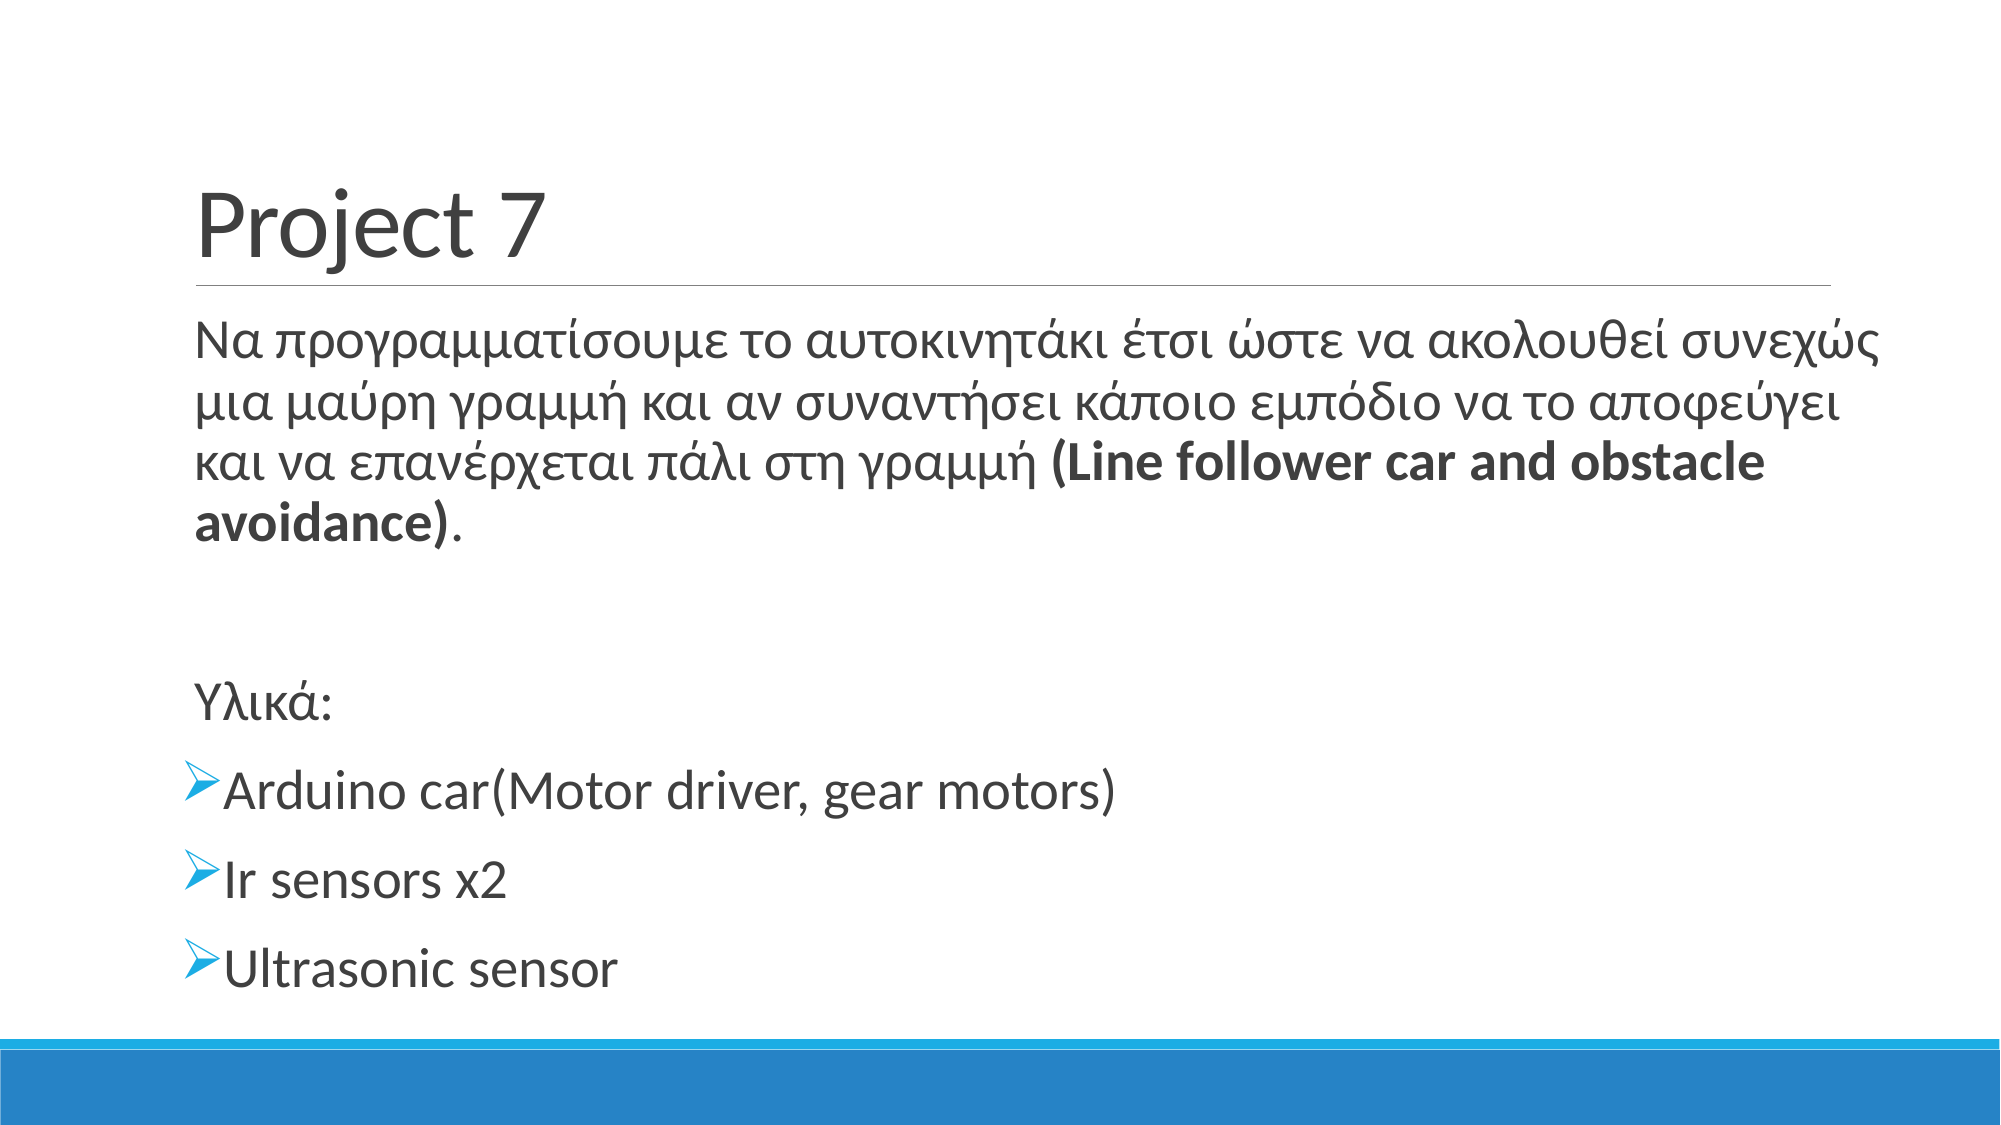

# Project 7
Να προγραμματίσουμε το αυτοκινητάκι έτσι ώστε να ακολουθεί συνεχώς μια μαύρη γραμμή και αν συναντήσει κάποιο εμπόδιο να το αποφεύγει και να επανέρχεται πάλι στη γραμμή (Line follower car and obstacle avoidance).

Υλικά:
Arduino car(Motor driver, gear motors)
Ir sensors x2
Ultrasonic sensor